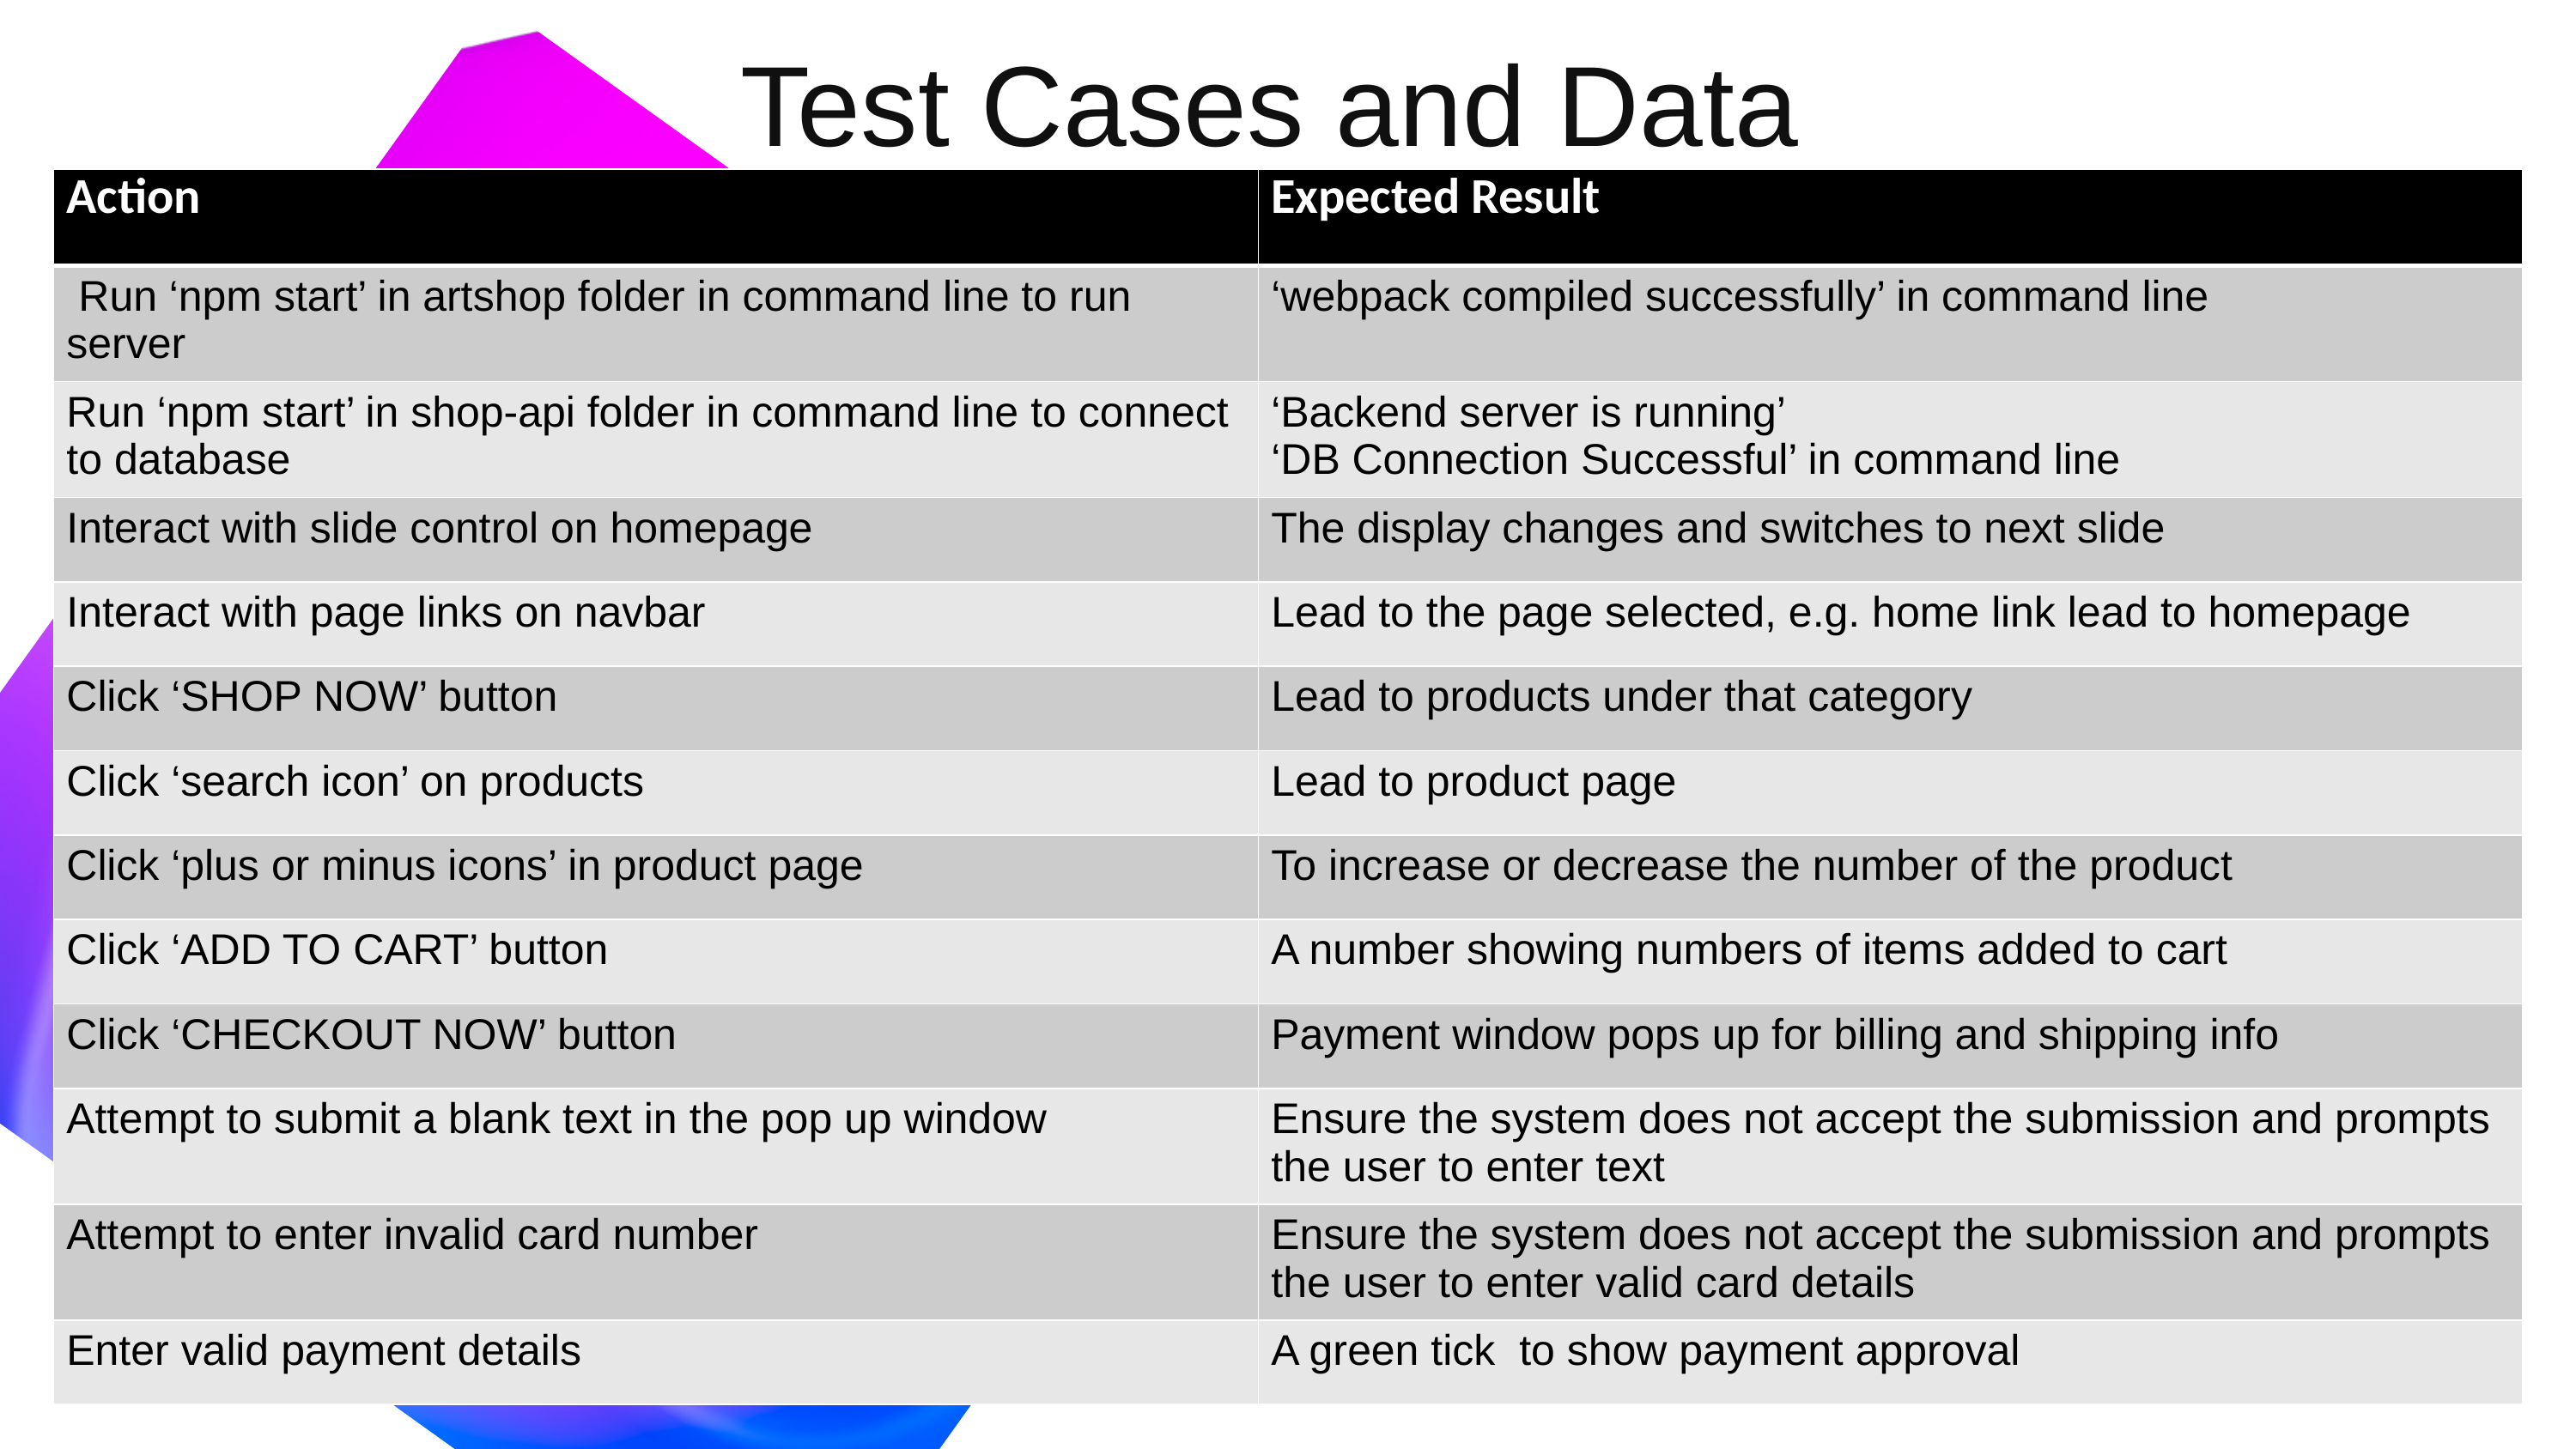

Test Cases and Data
| Action | Expected Result |
| --- | --- |
| Run ‘npm start’ in artshop folder in command line to run server | ‘webpack compiled successfully’ in command line |
| Run ‘npm start’ in shop-api folder in command line to connect to database | ‘Backend server is running’ ‘DB Connection Successful’ in command line |
| Interact with slide control on homepage | The display changes and switches to next slide |
| Interact with page links on navbar | Lead to the page selected, e.g. home link lead to homepage |
| Click ‘SHOP NOW’ button | Lead to products under that category |
| Click ‘search icon’ on products | Lead to product page |
| Click ‘plus or minus icons’ in product page | To increase or decrease the number of the product |
| Click ‘ADD TO CART’ button | A number showing numbers of items added to cart |
| Click ‘CHECKOUT NOW’ button | Payment window pops up for billing and shipping info |
| Attempt to submit a blank text in the pop up window | Ensure the system does not accept the submission and prompts the user to enter text |
| Attempt to enter invalid card number | Ensure the system does not accept the submission and prompts the user to enter valid card details |
| Enter valid payment details | A green tick to show payment approval |